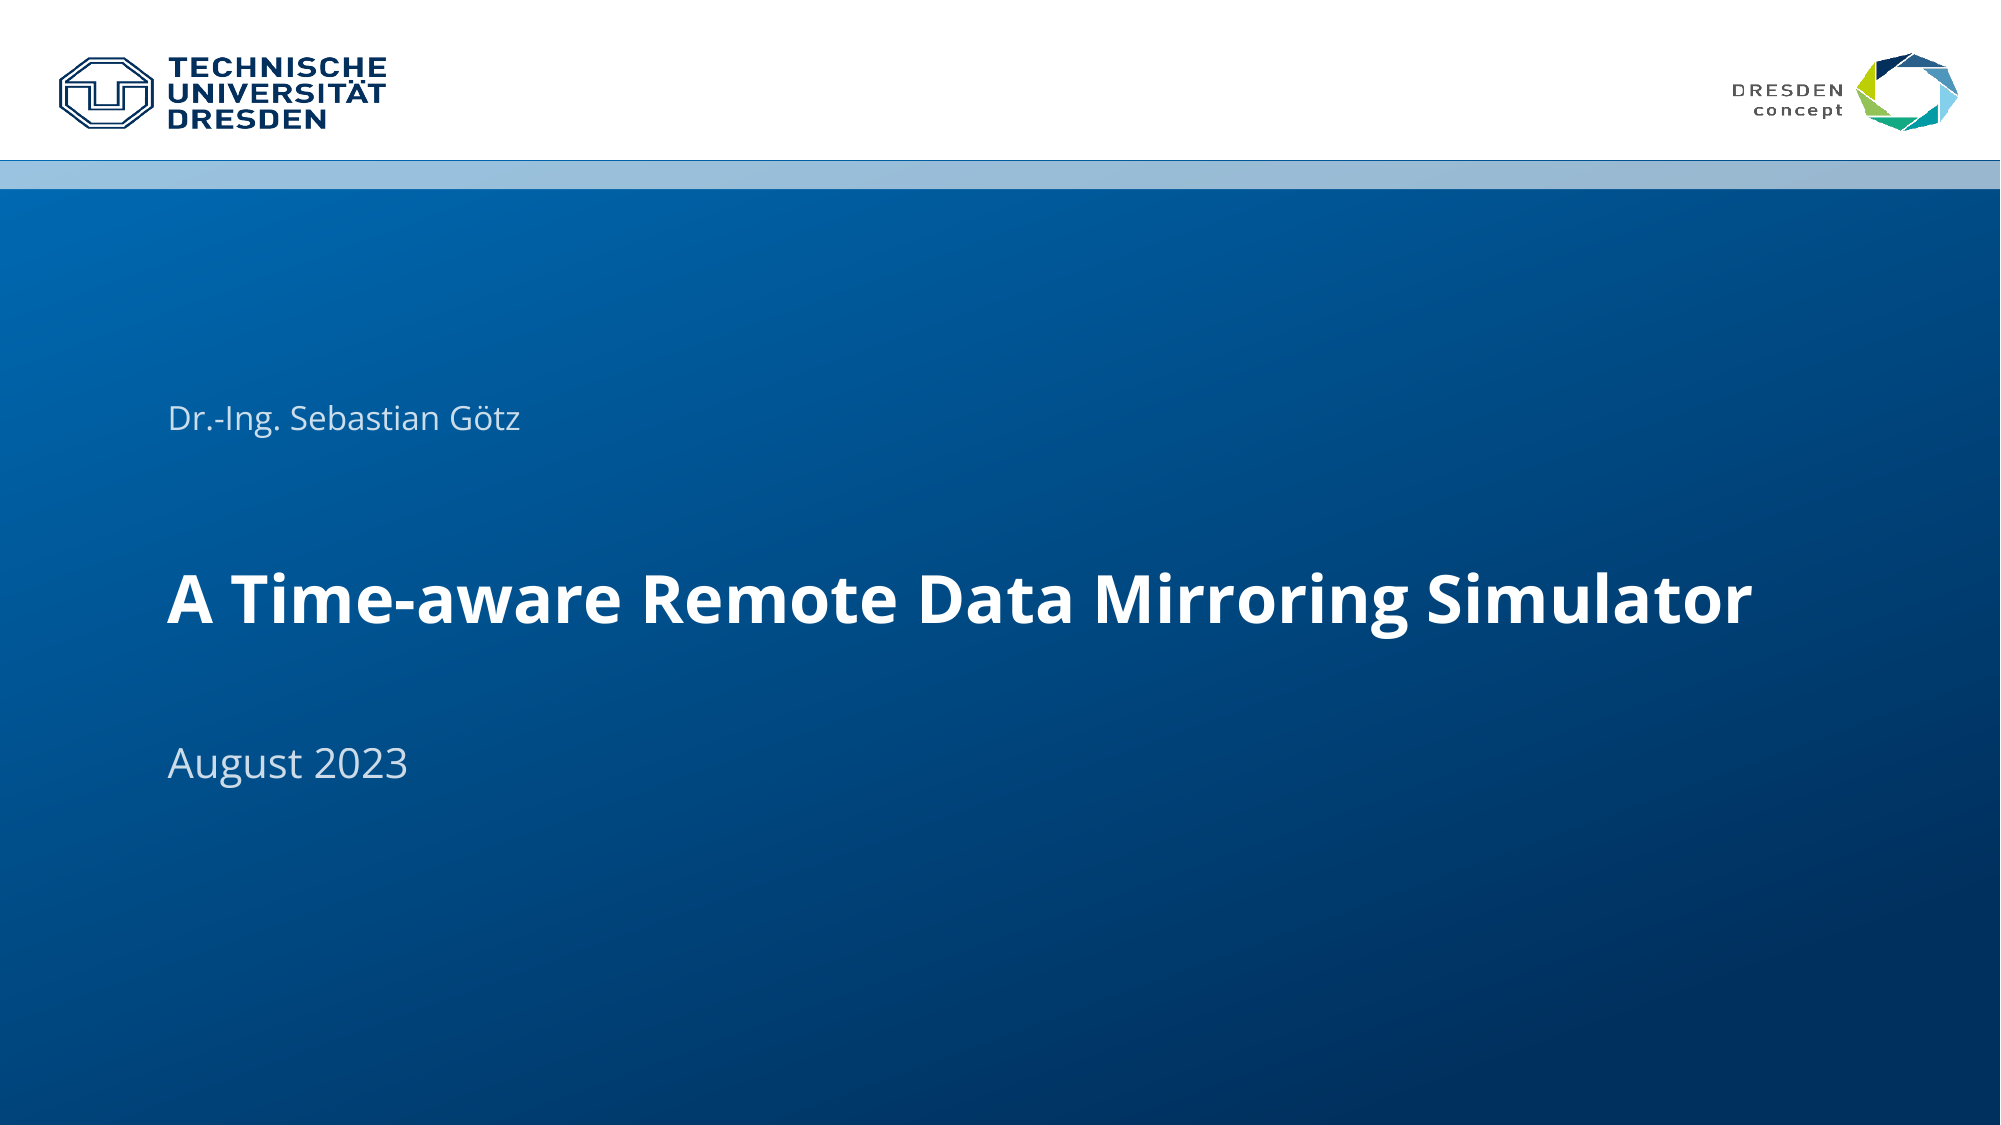

Dr.-Ing. Sebastian Götz
# A Time-aware Remote Data Mirroring Simulator
August 2023